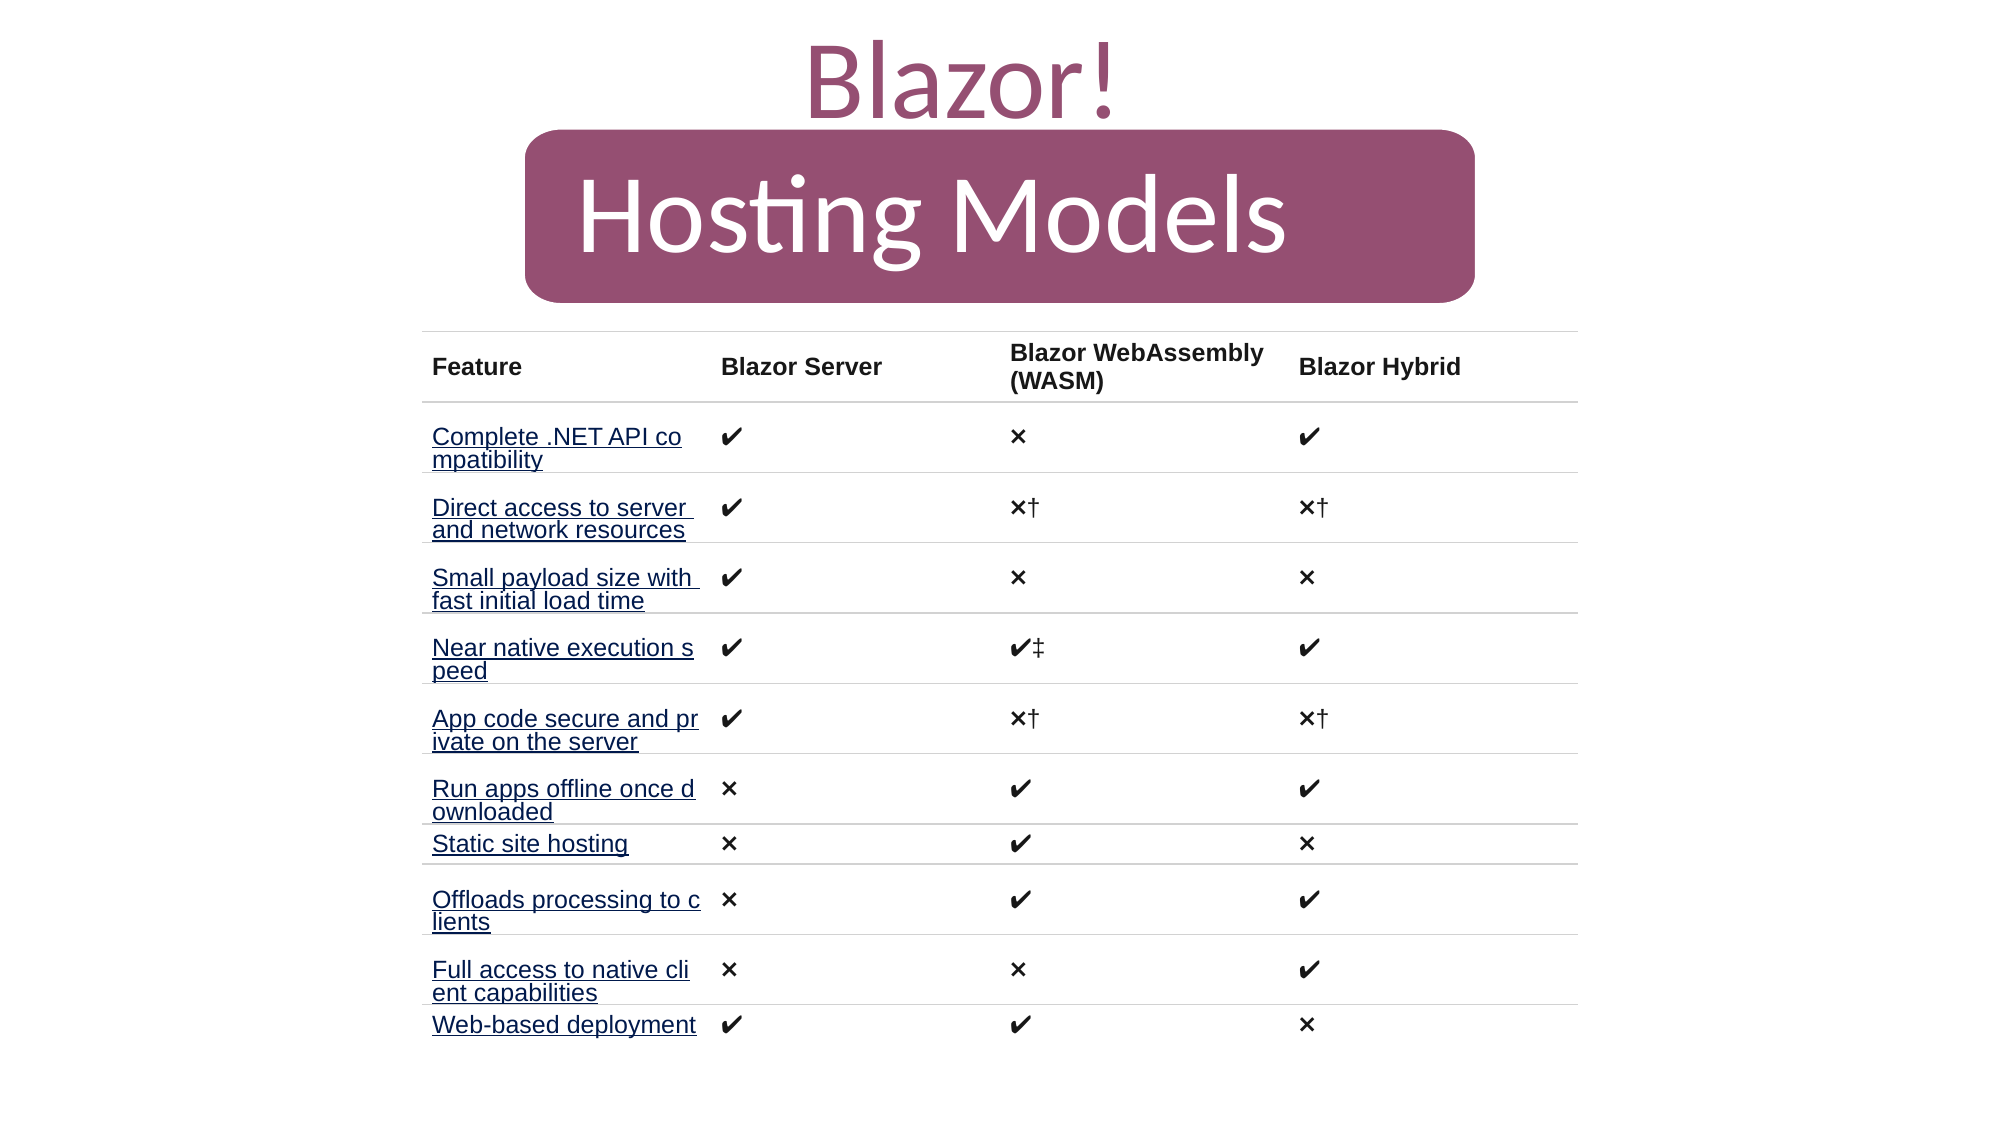

Blazor!
Hosting Models
| Feature | Blazor Server | Blazor WebAssembly (WASM) | Blazor Hybrid |
| --- | --- | --- | --- |
| Complete .NET API compatibility | ✔️ | ❌ | ✔️ |
| Direct access to server and network resources | ✔️ | ❌† | ❌† |
| Small payload size with fast initial load time | ✔️ | ❌ | ❌ |
| Near native execution speed | ✔️ | ✔️‡ | ✔️ |
| App code secure and private on the server | ✔️ | ❌† | ❌† |
| Run apps offline once downloaded | ❌ | ✔️ | ✔️ |
| Static site hosting | ❌ | ✔️ | ❌ |
| Offloads processing to clients | ❌ | ✔️ | ✔️ |
| Full access to native client capabilities | ❌ | ❌ | ✔️ |
| Web-based deployment | ✔️ | ✔️ | ❌ |